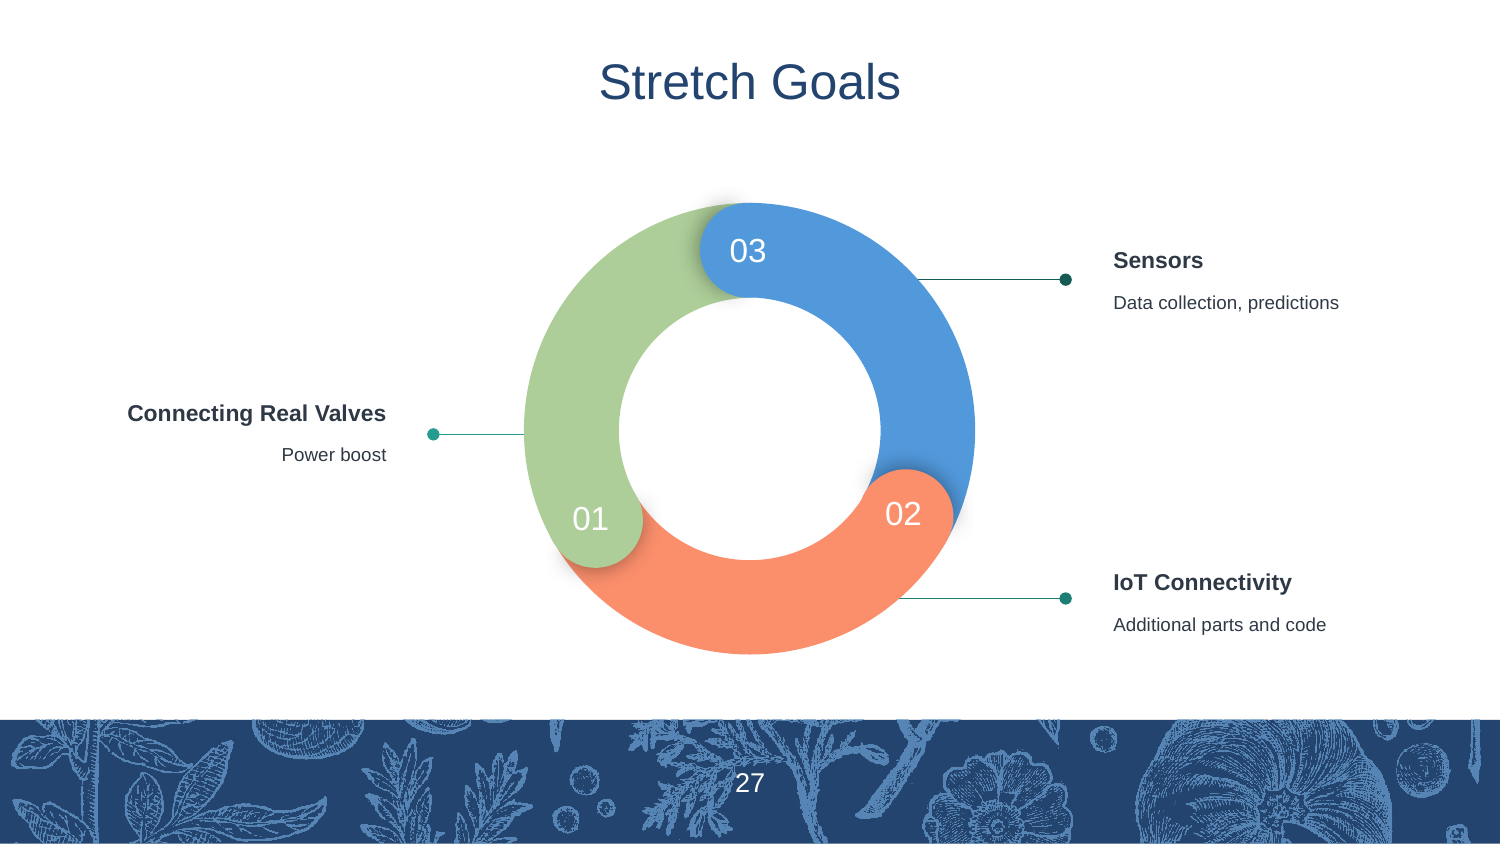

# Stretch Goals

03

02
01
Sensors

Data collection, predictions
Connecting Real Valves

Power boost
IoT Connectivity

Additional parts and code
27